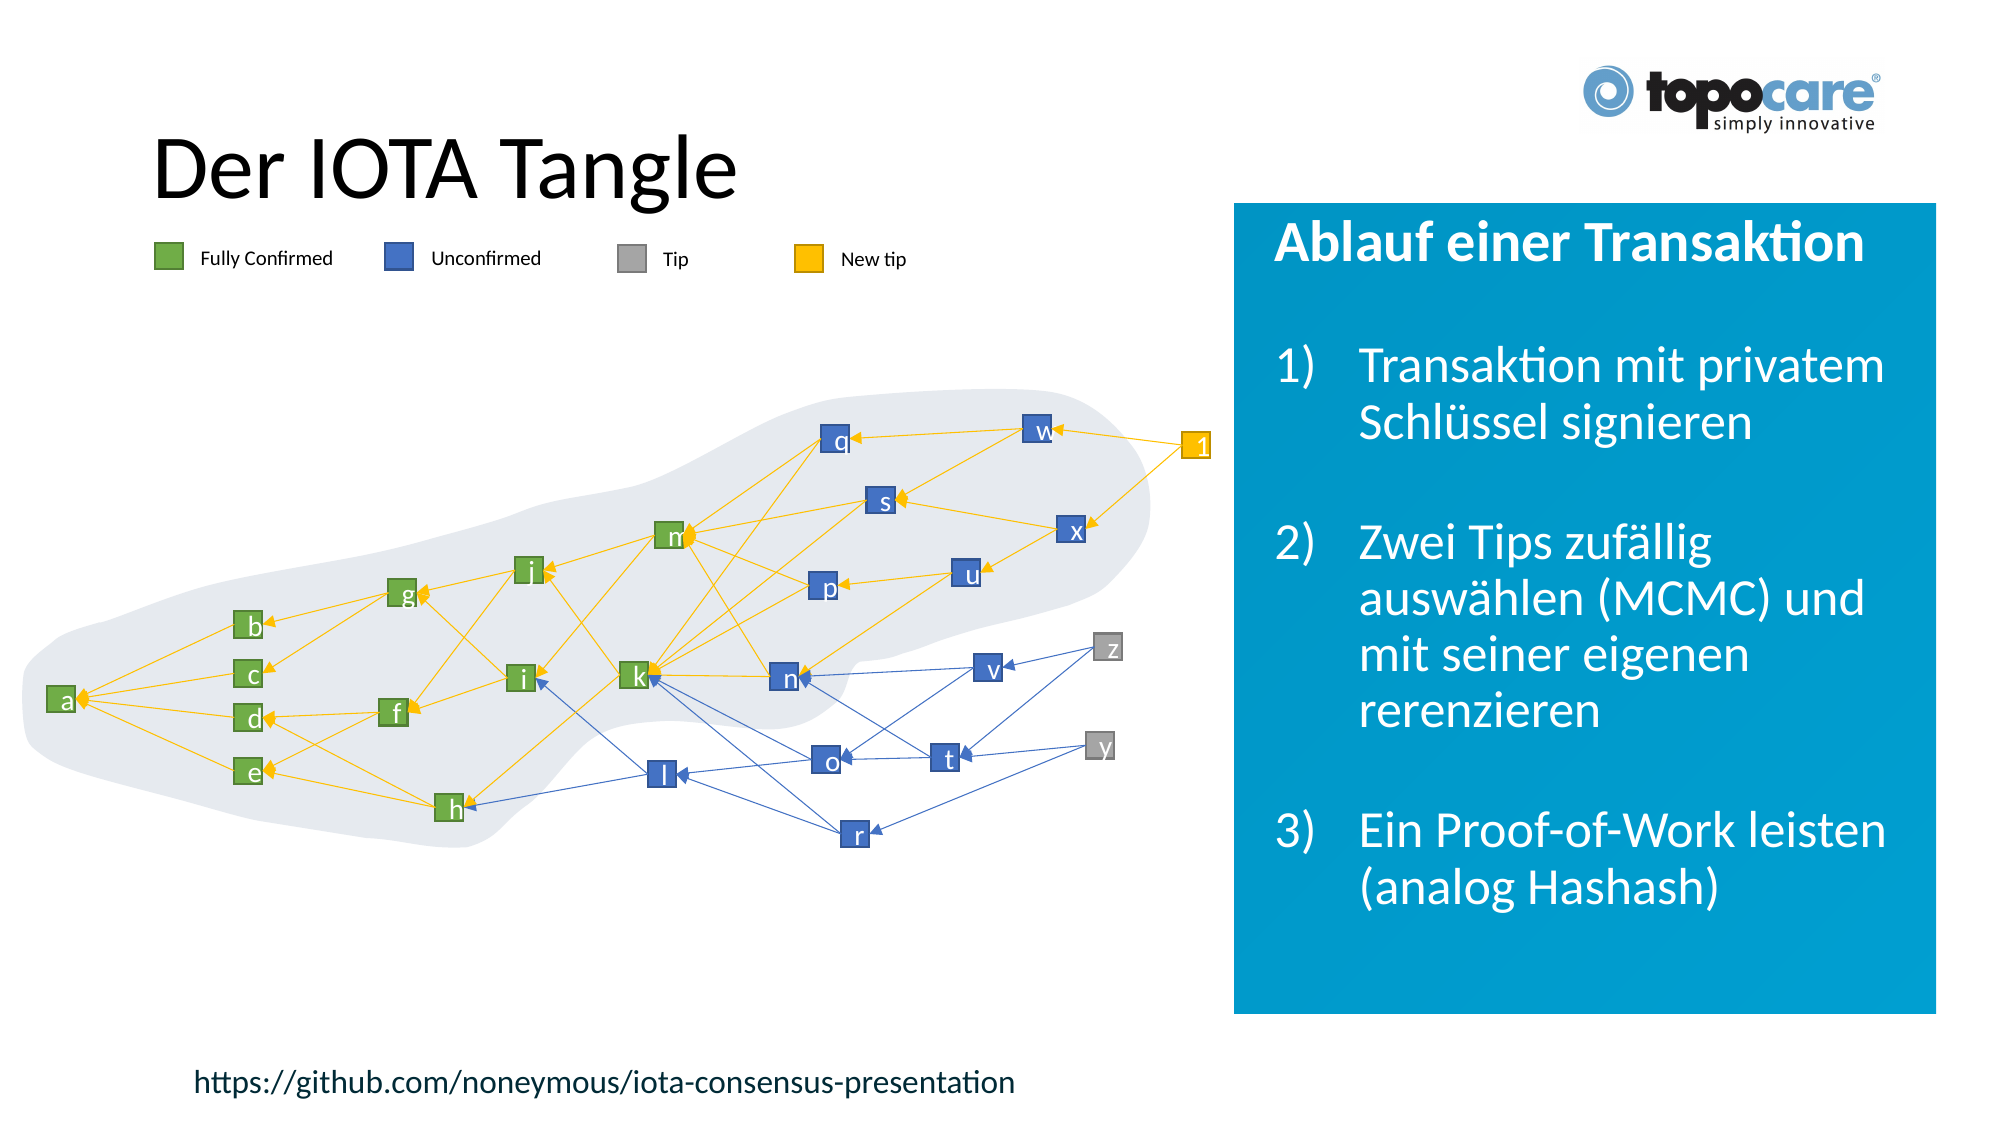

# Der IOTA Tangle

Ablauf einer Transaktion

Transaktion mit privatem Schlüssel signieren

Zwei Tips zufällig auswählen (MCMC) und mit seiner eigenen rerenzieren

Ein Proof-of-Work leisten (analog Hashash)

Fully Confirmed
Unconfirmed
Tip
New tip

w
q
1
s
x
m
j
u
p
g
b
z
v
c
k
n
i
a
f
d
y
t
o
e
l
h
r
https://github.com/noneymous/iota-consensus-presentation